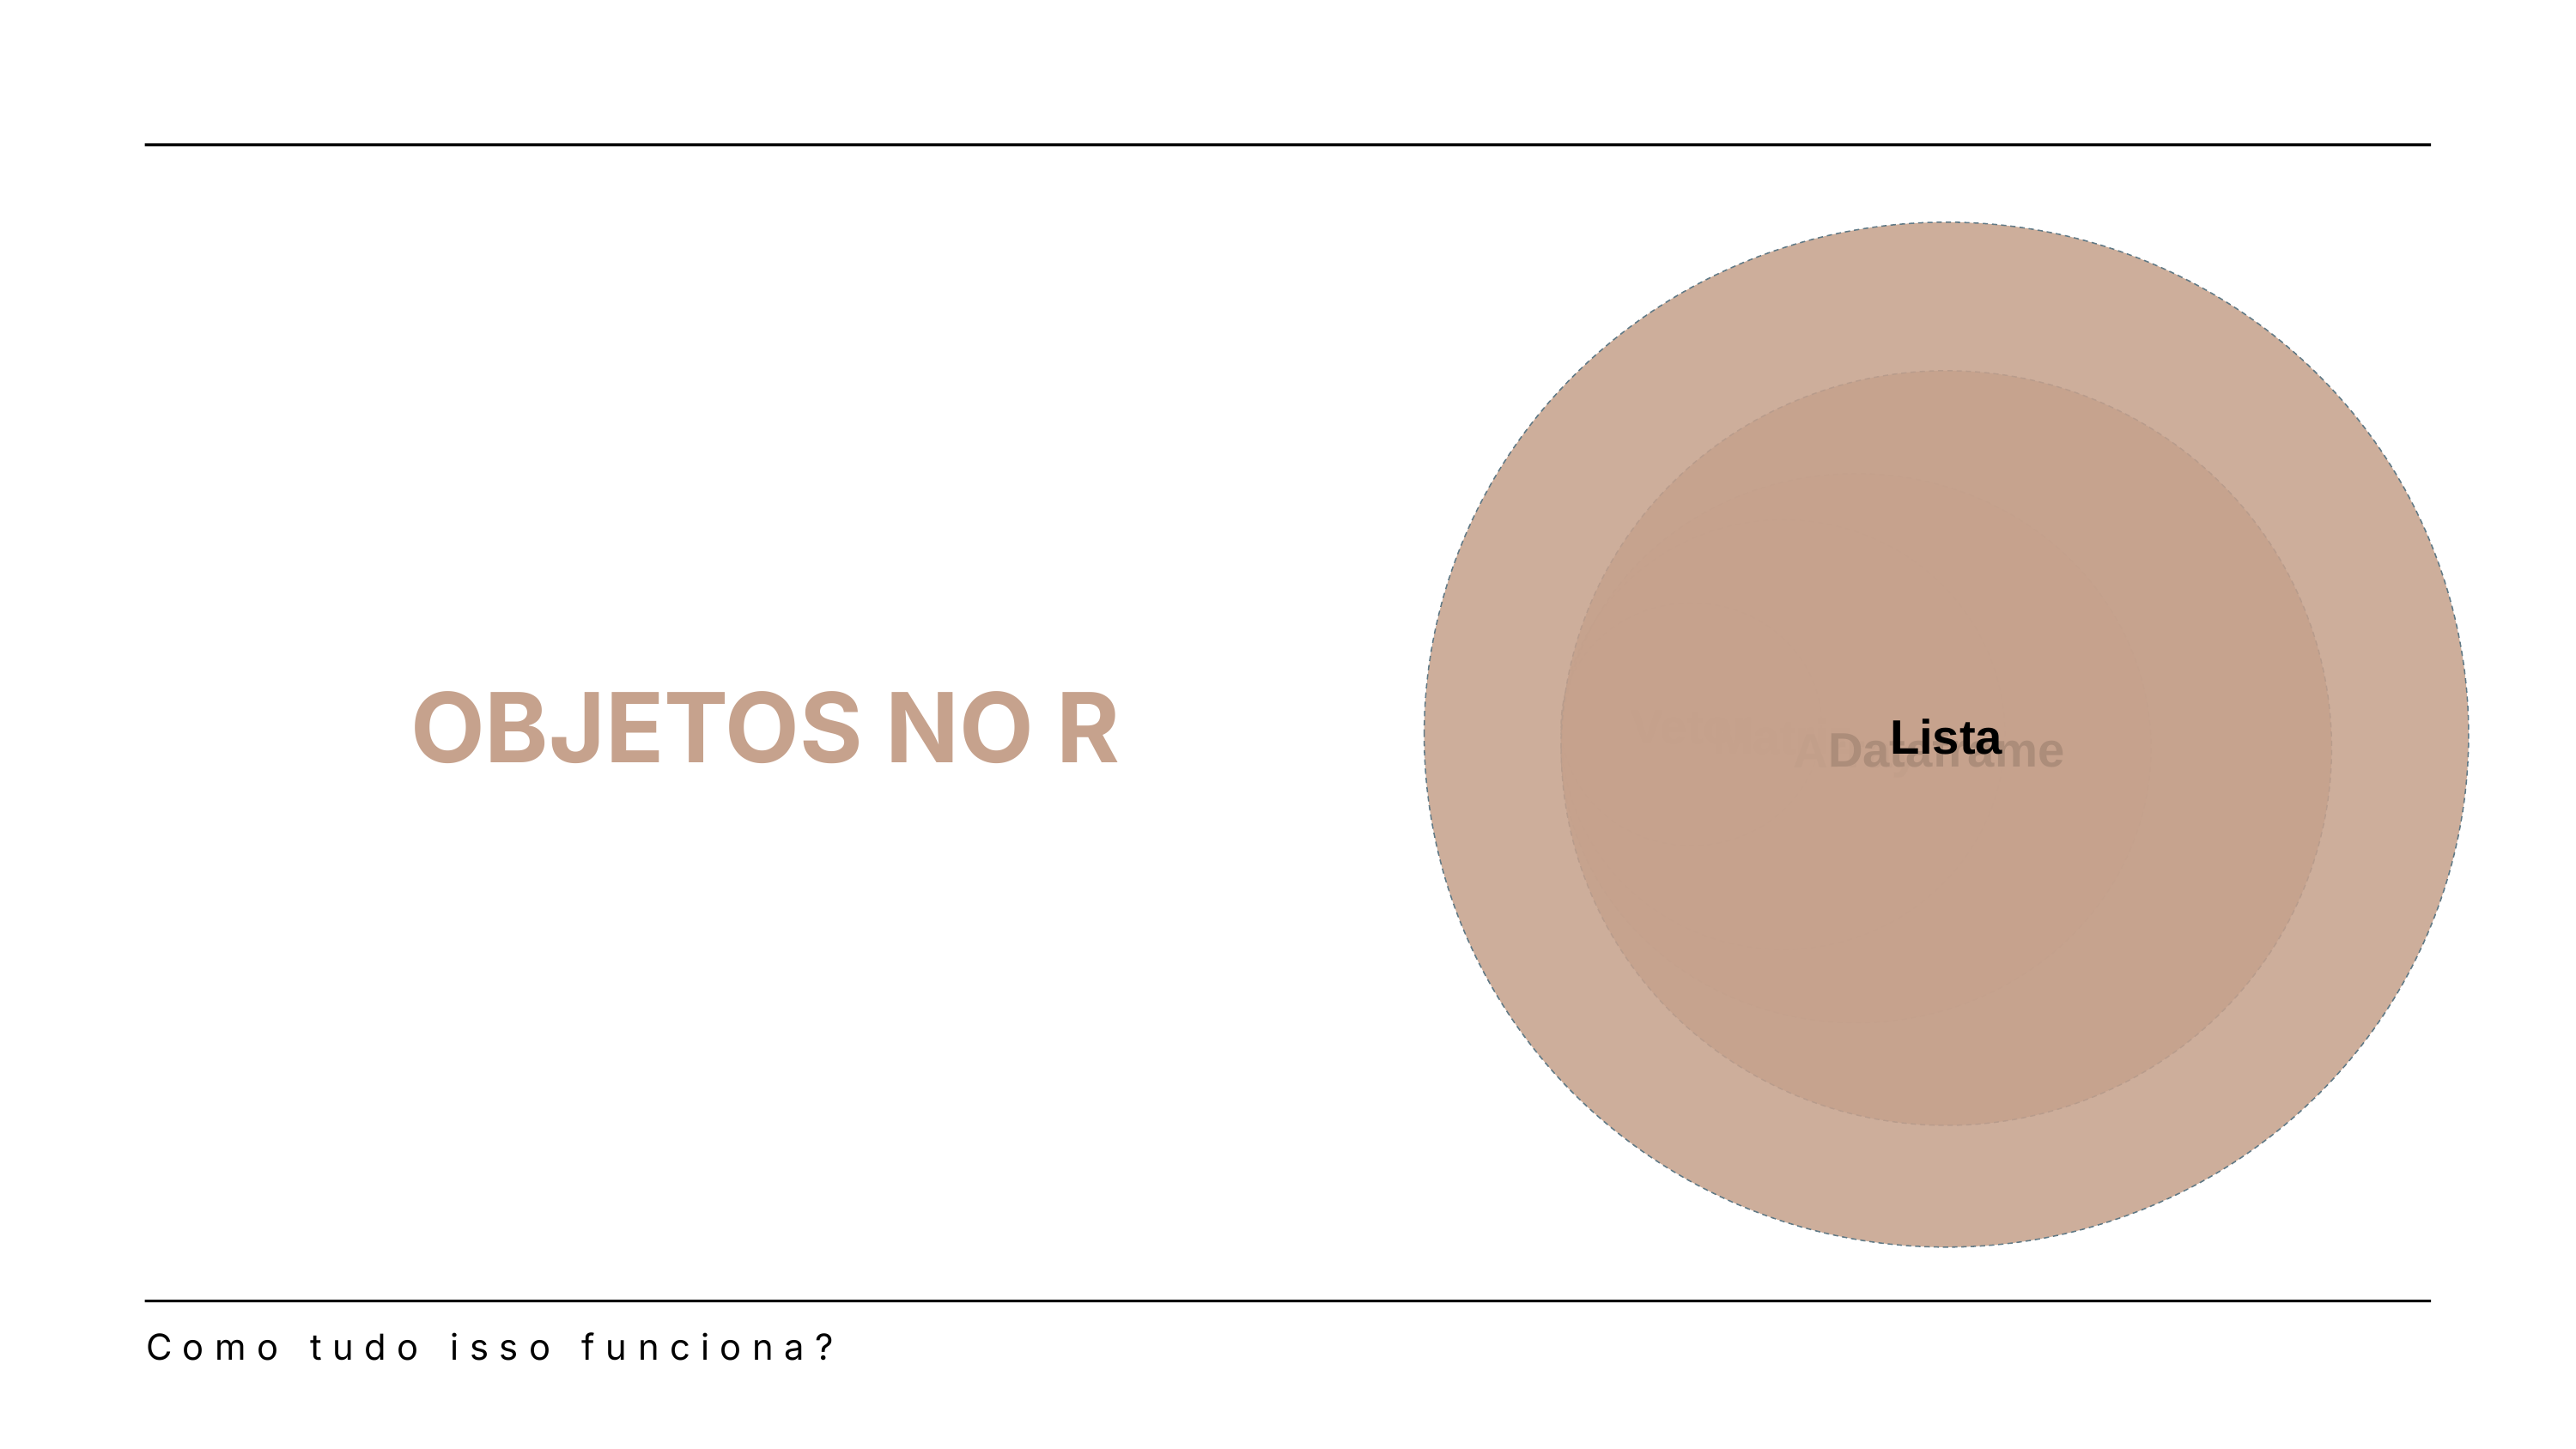

Lista
Dataframe
Array
Matriz
# OBJETOS NO R
Vetor

Como tudo isso funciona?